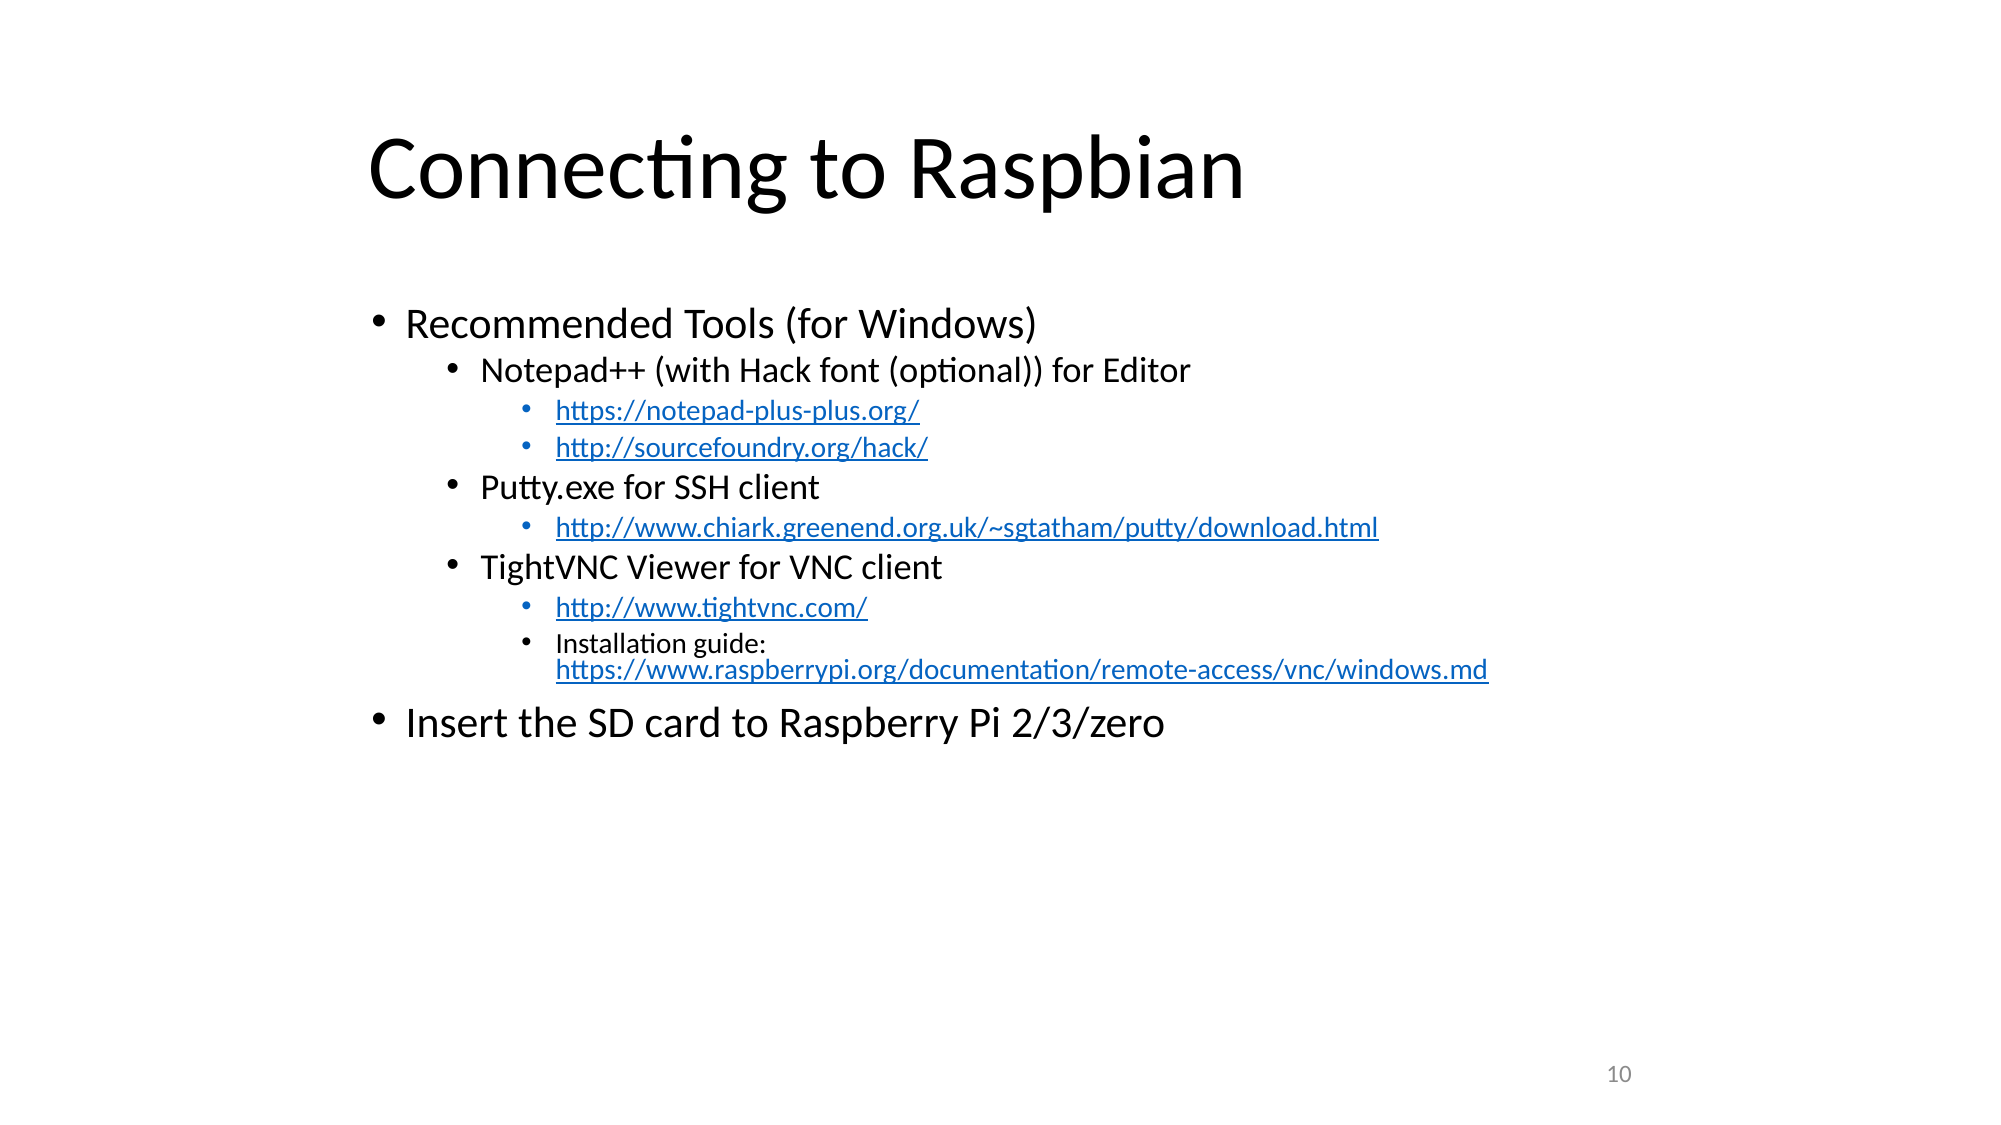

# Connecting to Raspbian
Recommended Tools (for Windows)
Notepad++ (with Hack font (optional)) for Editor
https://notepad-plus-plus.org/
http://sourcefoundry.org/hack/
Putty.exe for SSH client
http://www.chiark.greenend.org.uk/~sgtatham/putty/download.html
TightVNC Viewer for VNC client
http://www.tightvnc.com/
Installation guide: https://www.raspberrypi.org/documentation/remote-access/vnc/windows.md
Insert the SD card to Raspberry Pi 2/3/zero
10